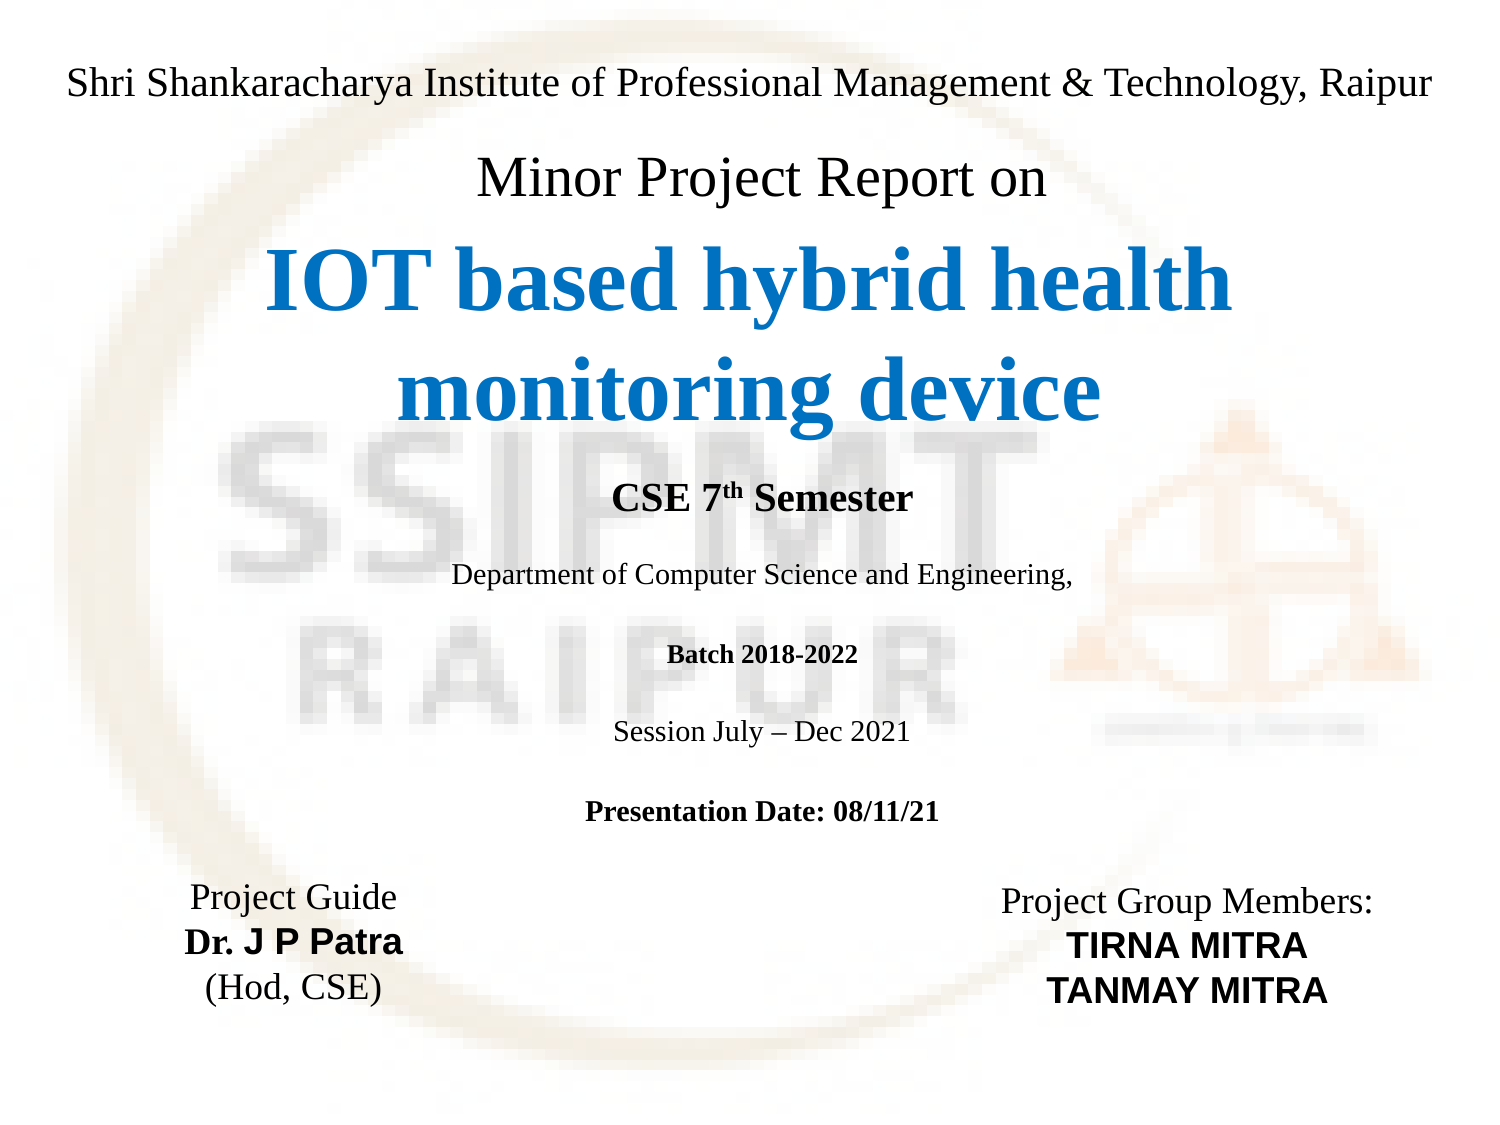

Shri Shankaracharya Institute of Professional Management & Technology, Raipur
Minor Project Report on
# IOT based hybrid health monitoring device
CSE 7th Semester

Department of Computer Science and Engineering,

Batch 2018-2022

Session July – Dec 2021

Presentation Date: 08/11/21
Project Group Members:
TIRNA MITRA
TANMAY MITRA
Project Guide
Dr. J P Patra
(Hod, CSE)